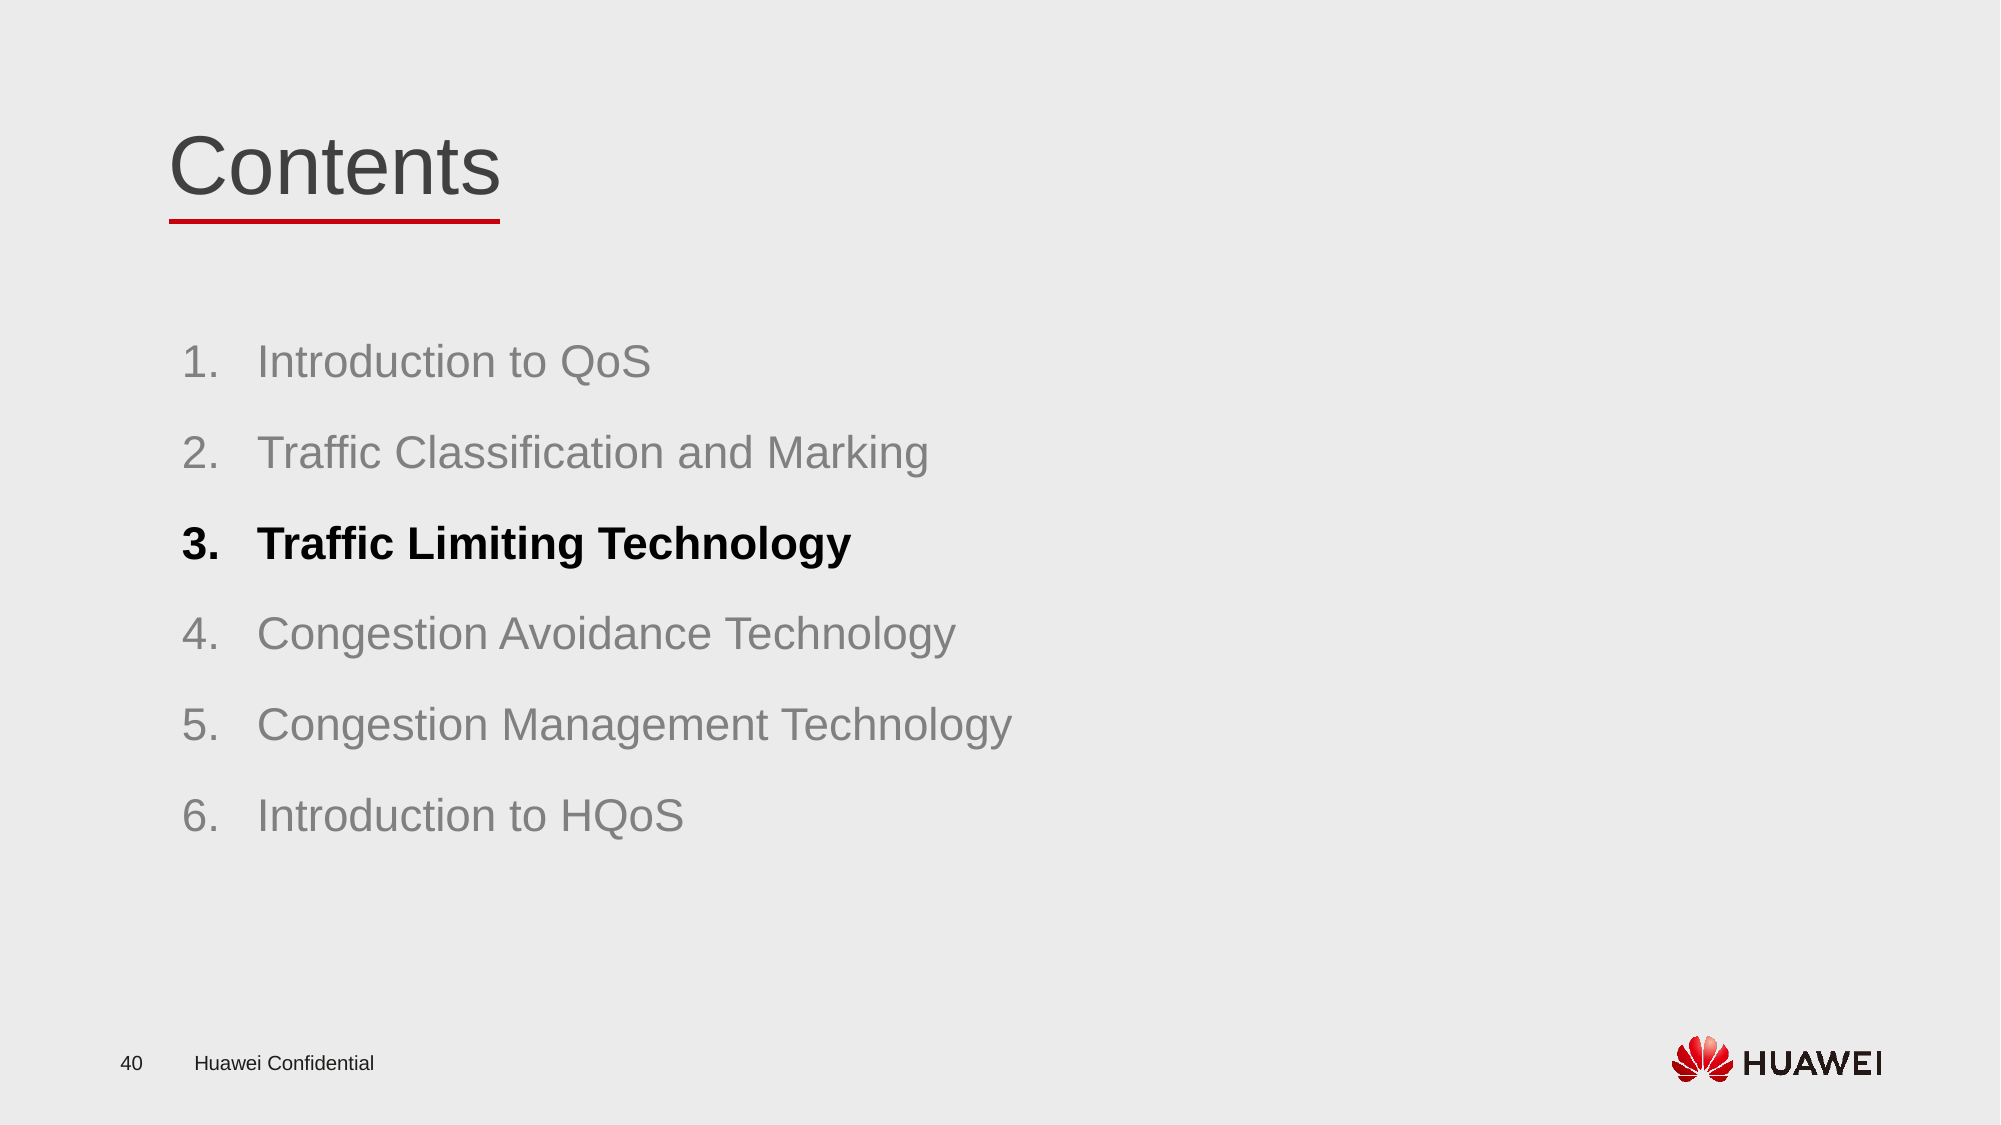

Introduction to QoS
Traffic Classification and Marking
Traffic Limiting Technology
Congestion Avoidance Technology
Congestion Management Technology
Introduction to HQoS